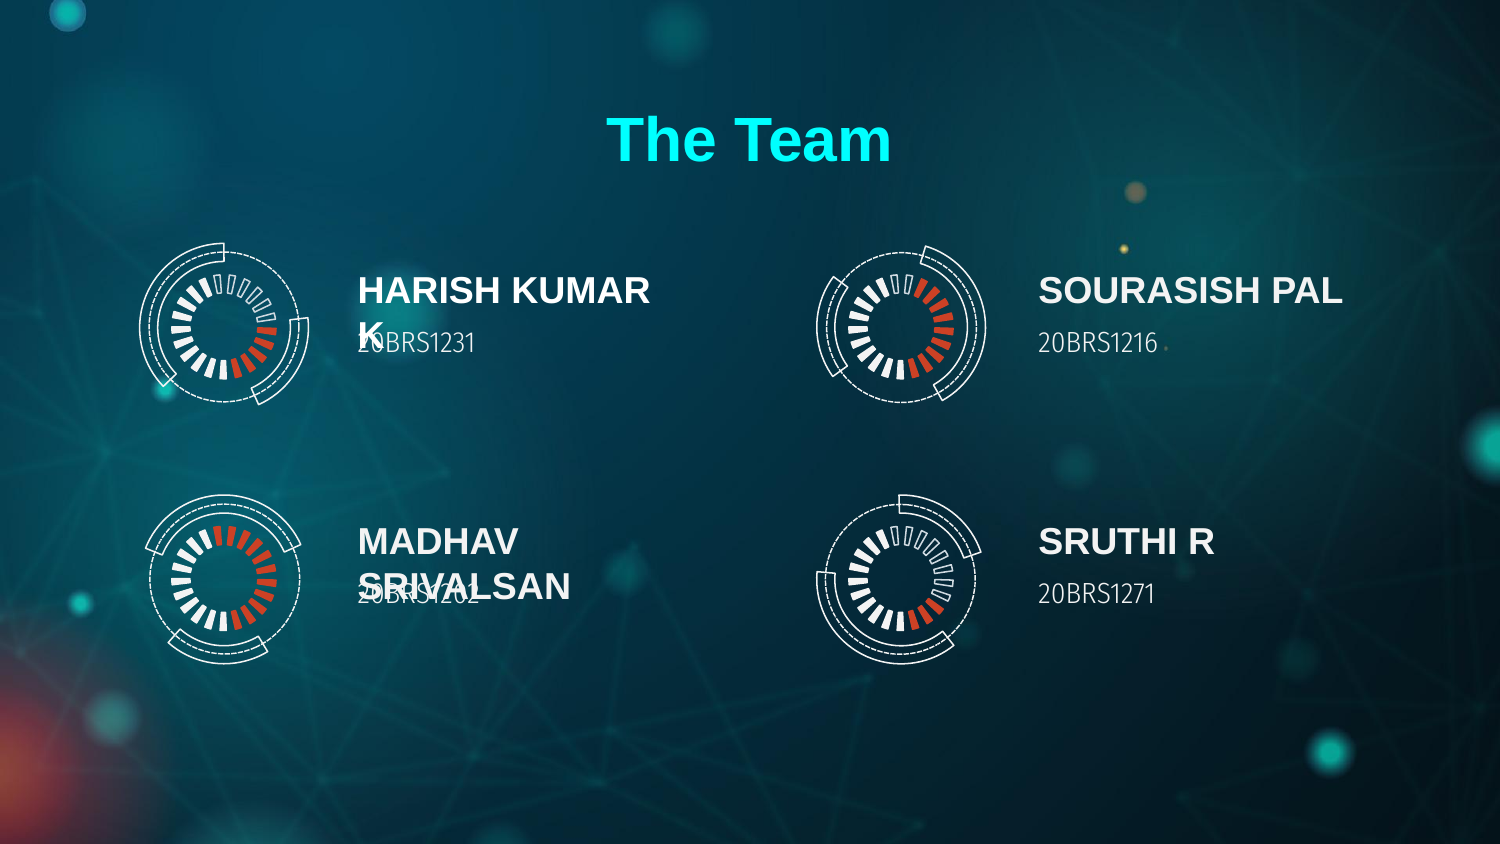

# The Team

HARISH KUMAR K
SOURASISH PAL

20BRS1231
20BRS1216

MADHAV SRIVALSAN
SRUTHI R

20BRS1202
20BRS1271